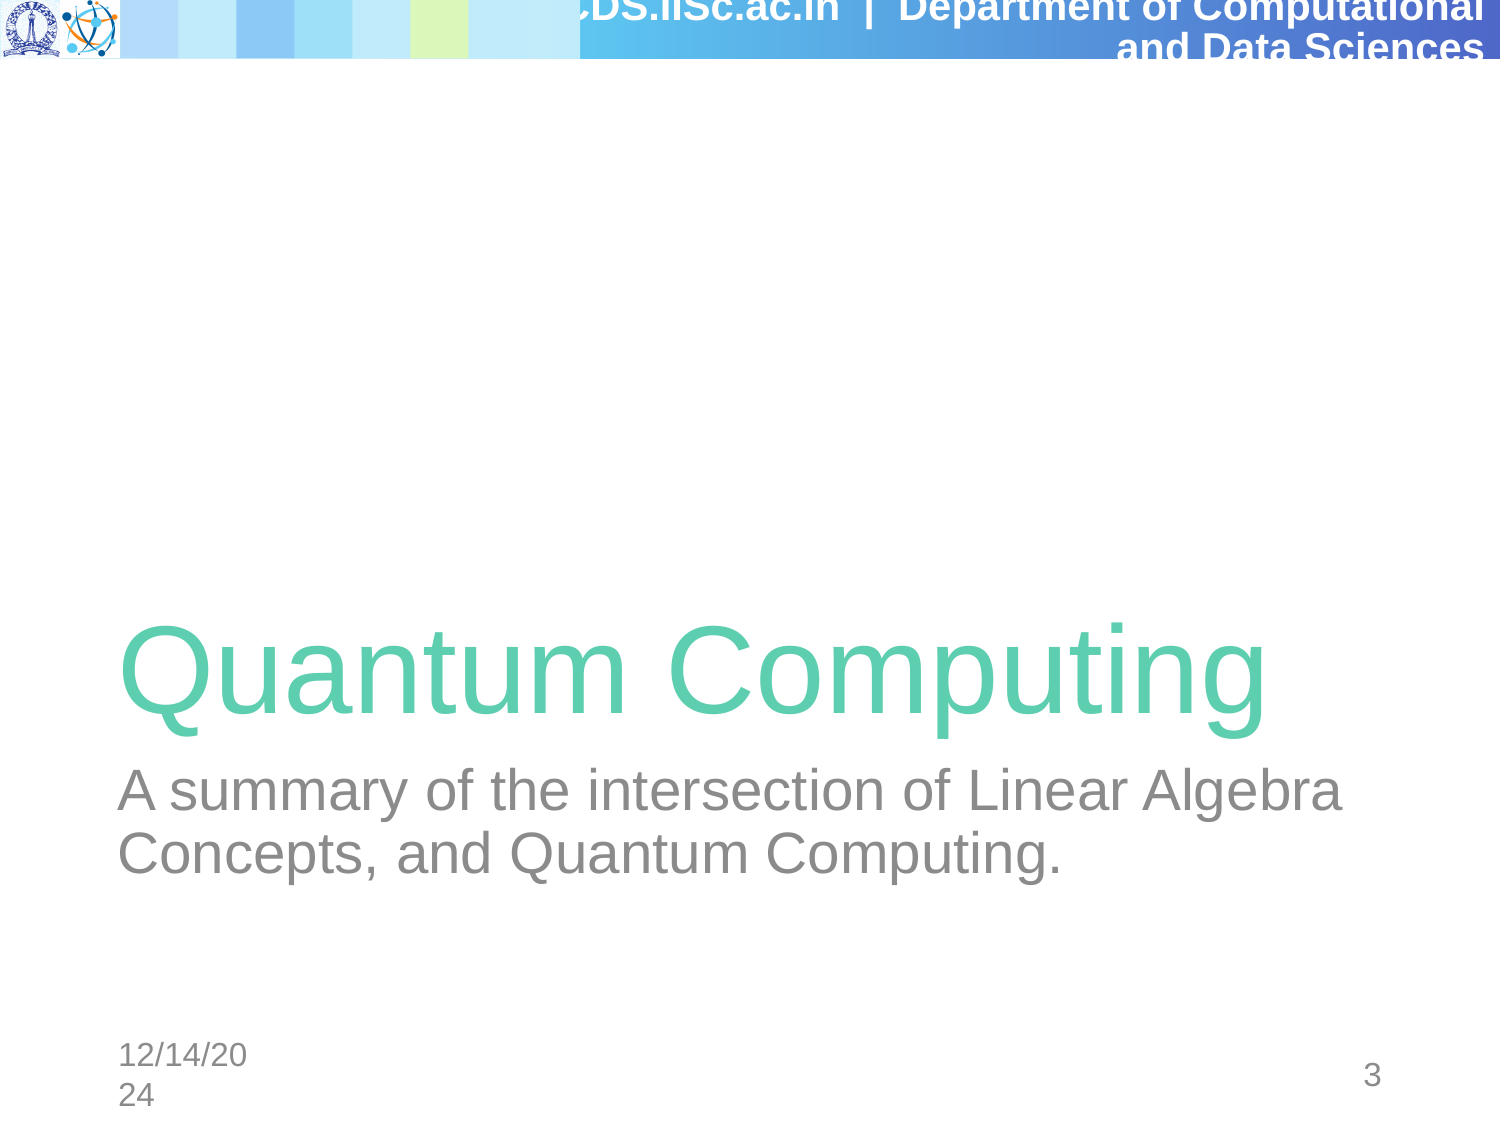

# Quantum Computing
A summary of the intersection of Linear Algebra Concepts, and Quantum Computing.
12/14/2024
3